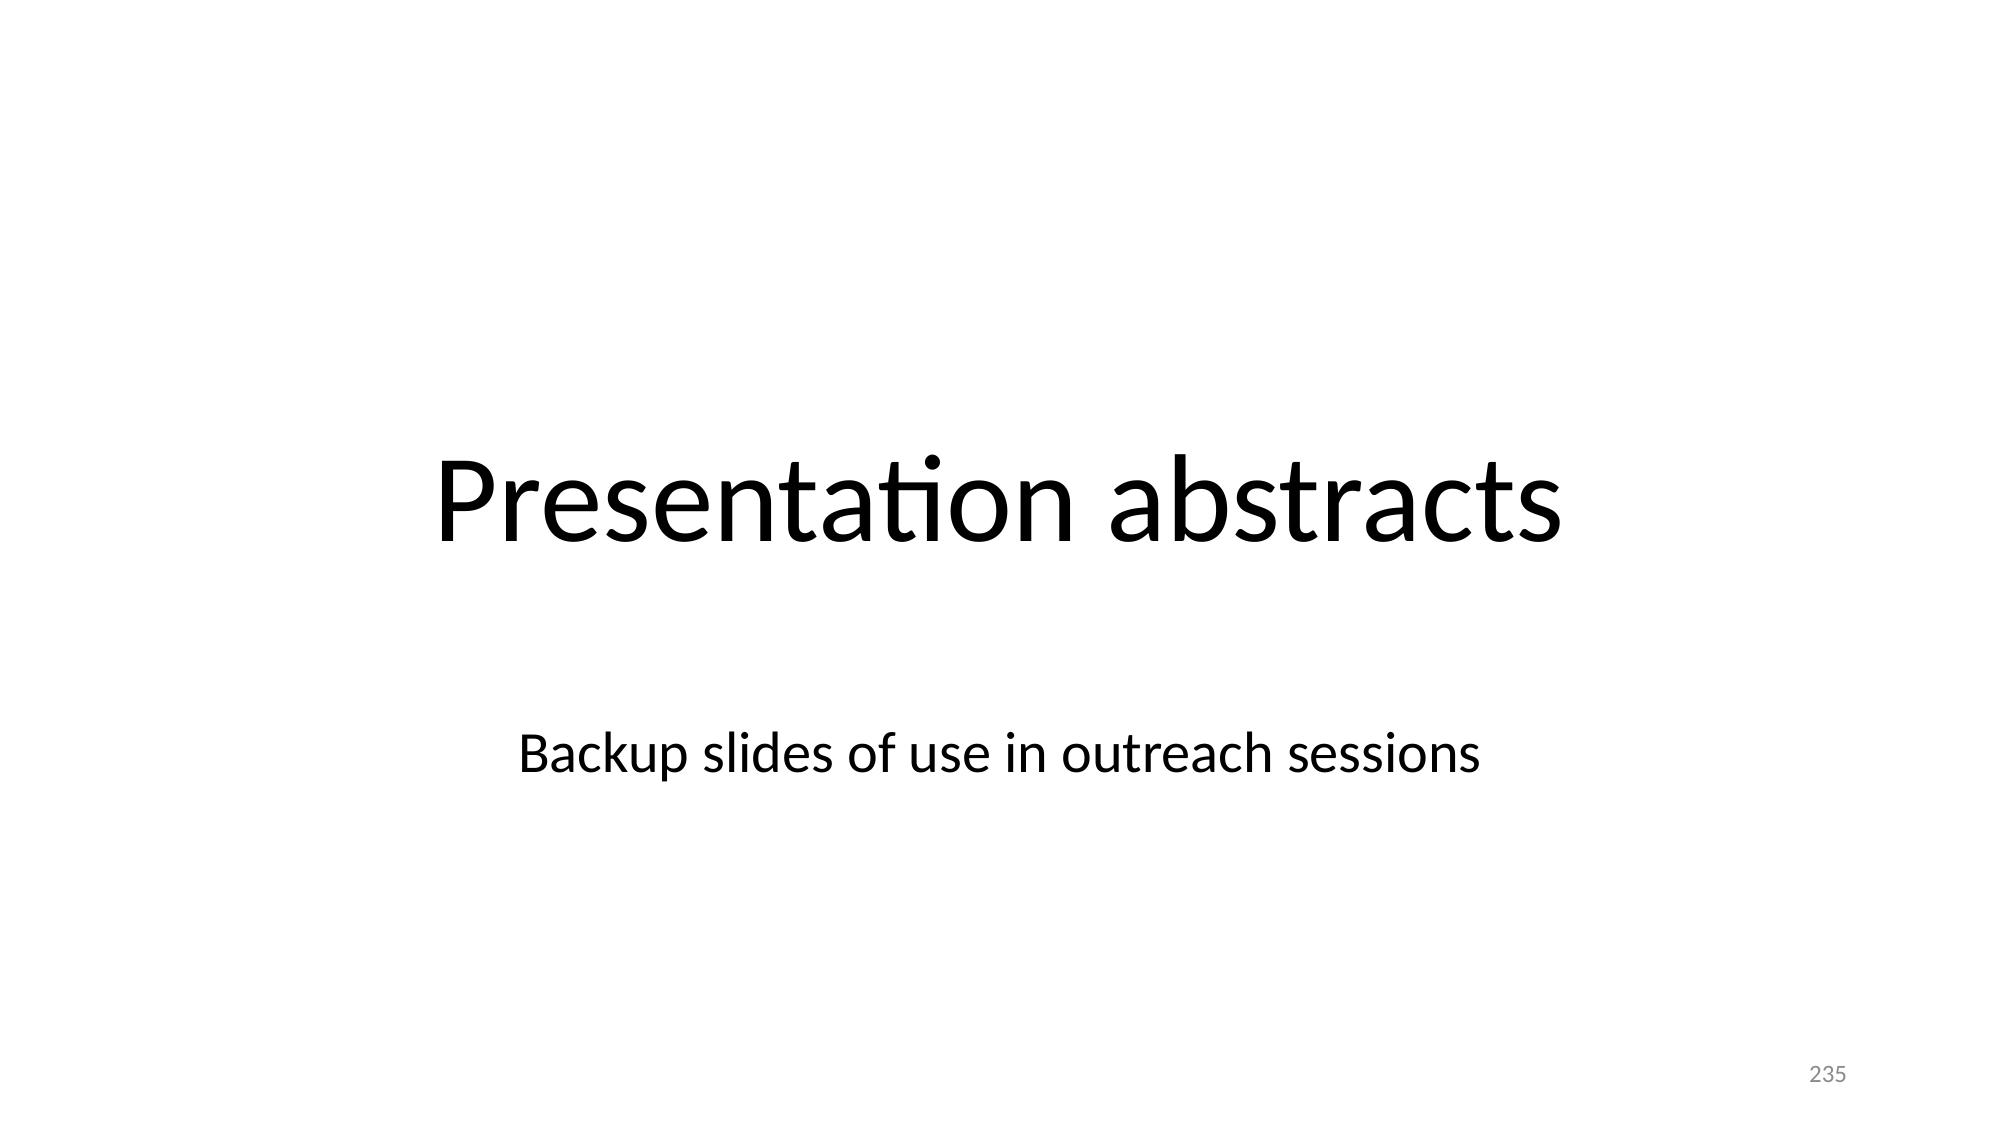

# Presentation abstracts
Backup slides of use in outreach sessions
235